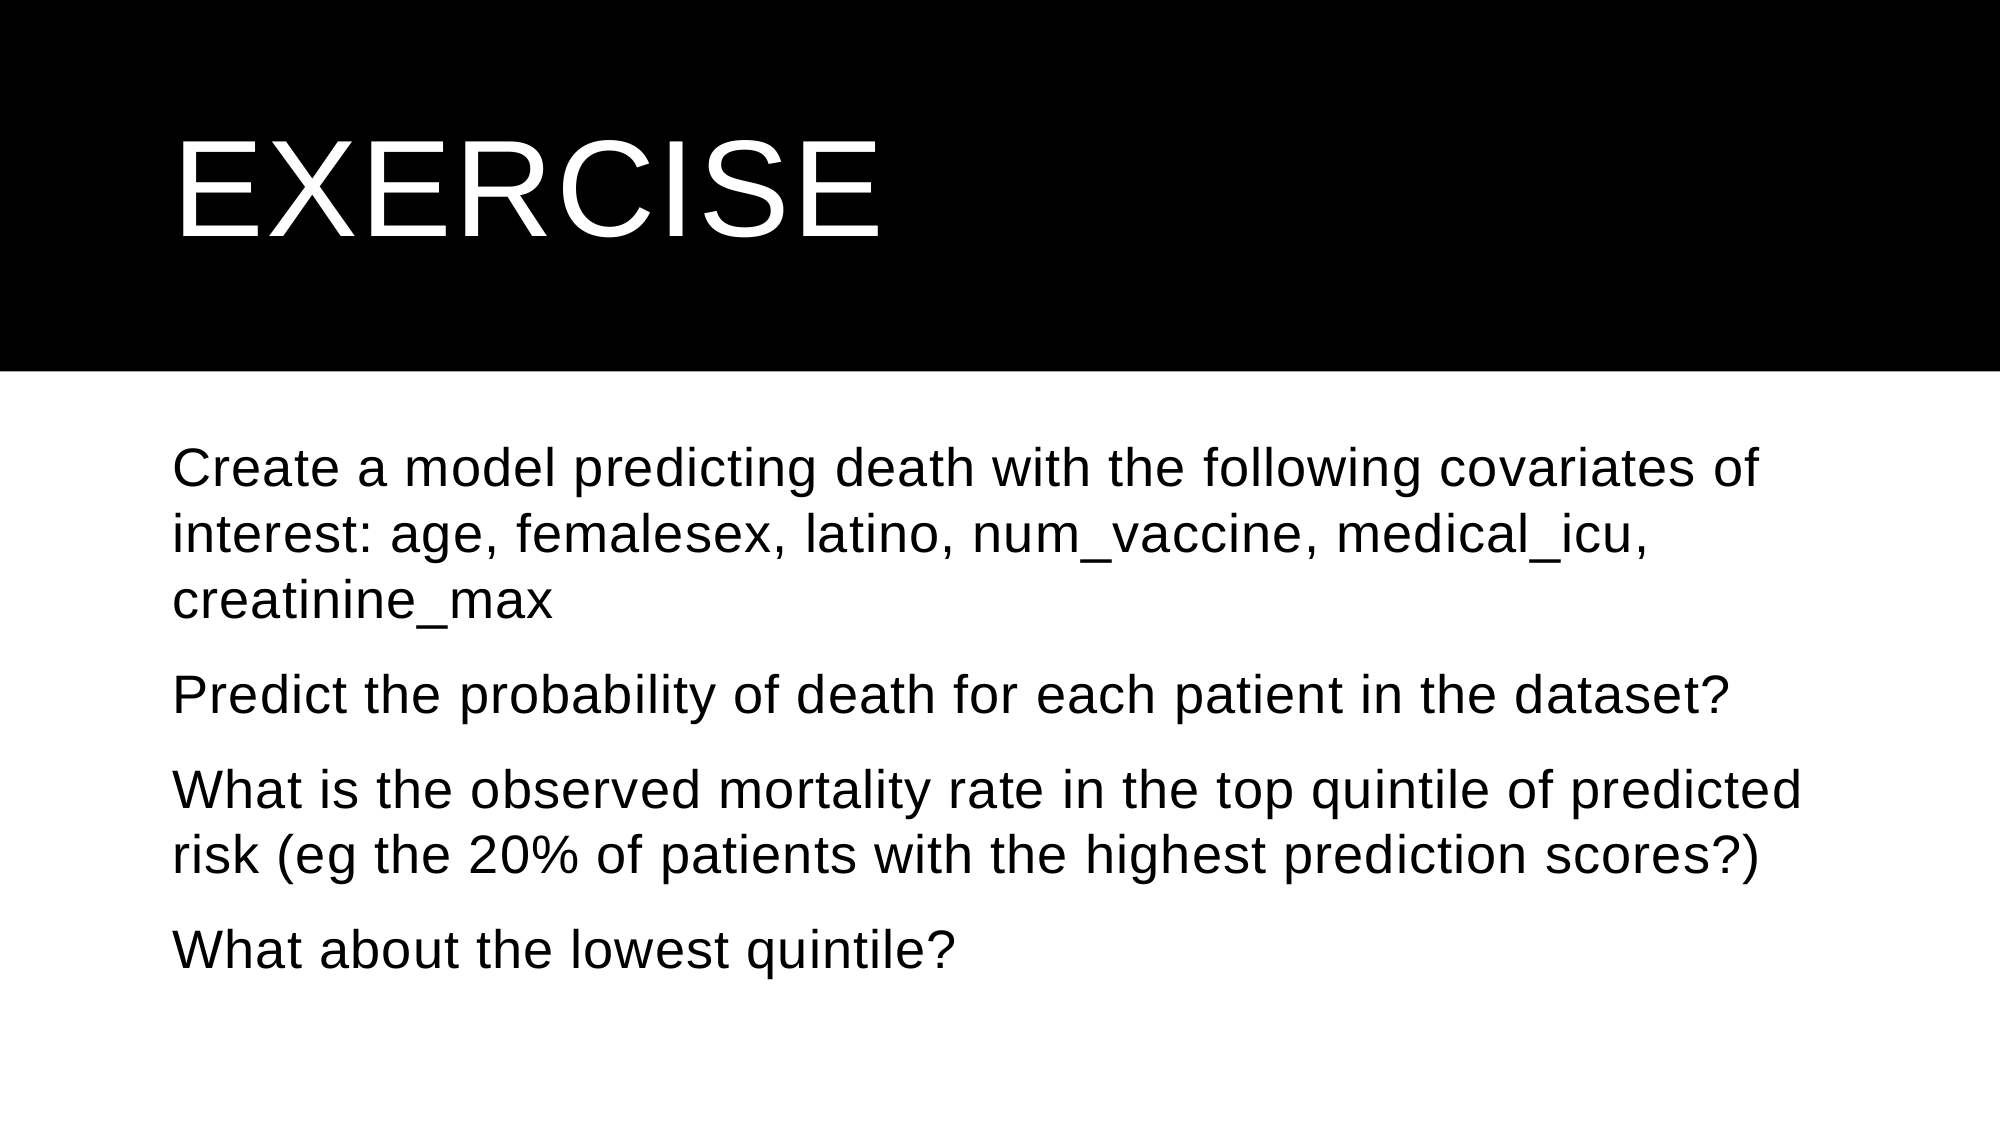

# Exercise
Create a model predicting death with the following covariates of interest: age, femalesex, latino, num_vaccine, medical_icu, creatinine_max
Predict the probability of death for each patient in the dataset?
What is the observed mortality rate in the top quintile of predicted risk (eg the 20% of patients with the highest prediction scores?)
What about the lowest quintile?